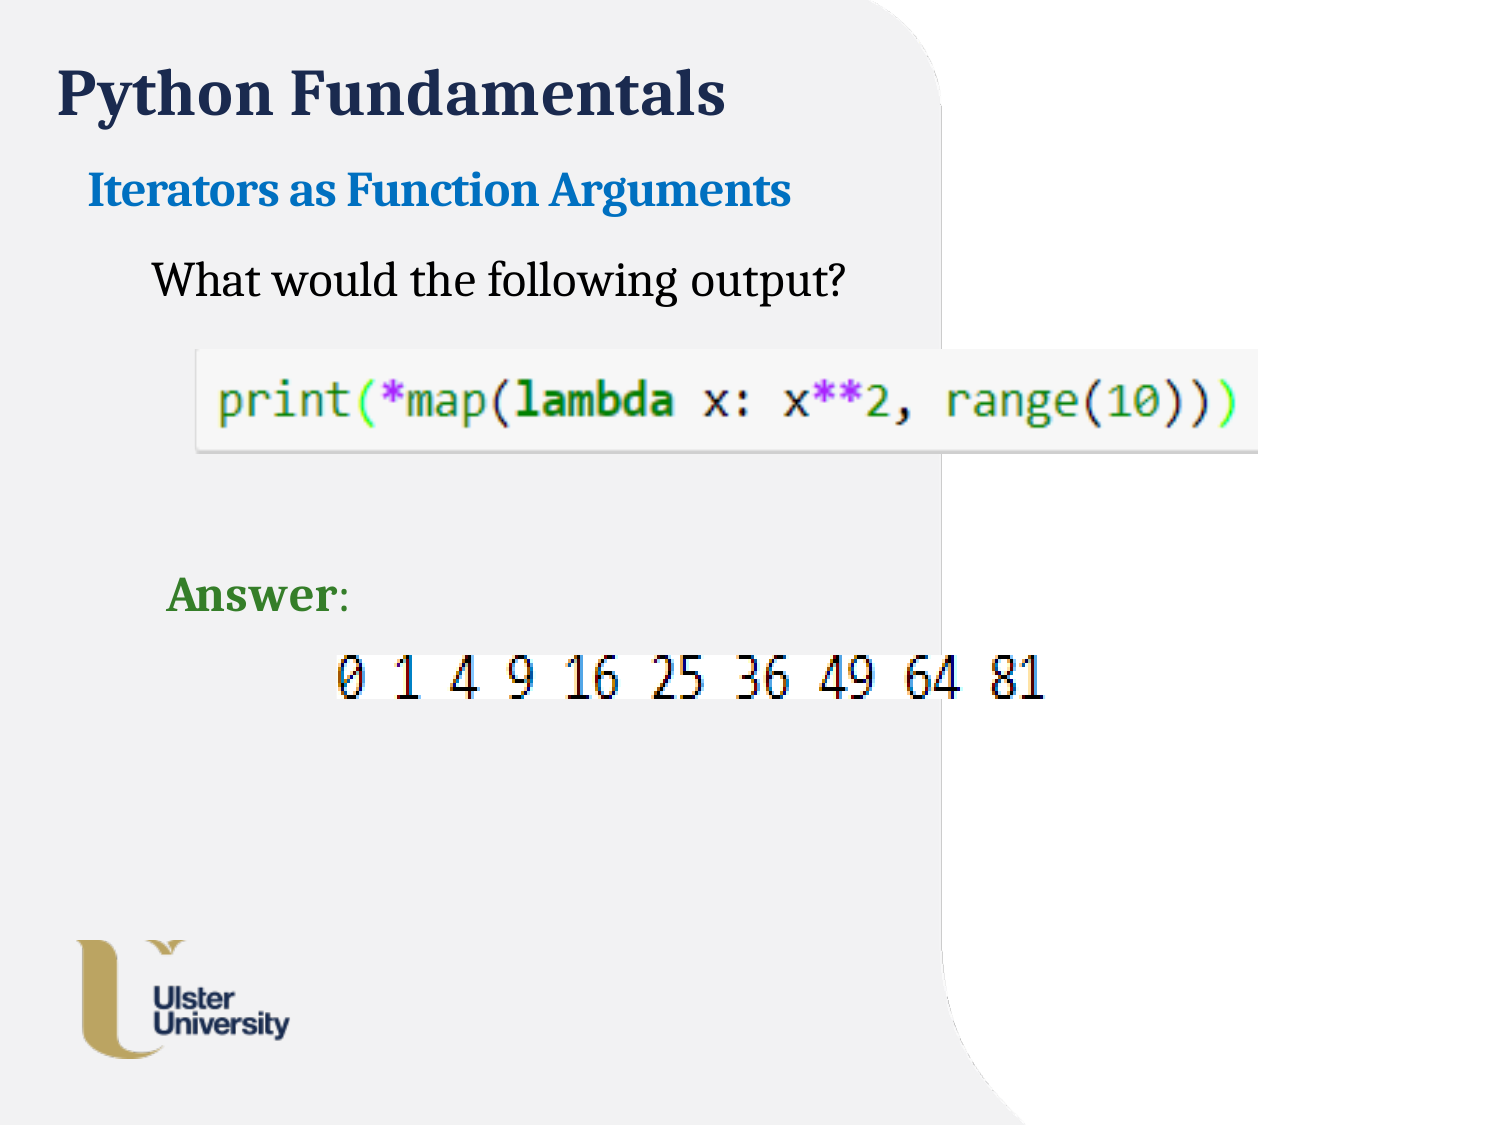

# Python Fundamentals
Iterators as Function Arguments
What would the following output?

Answer: